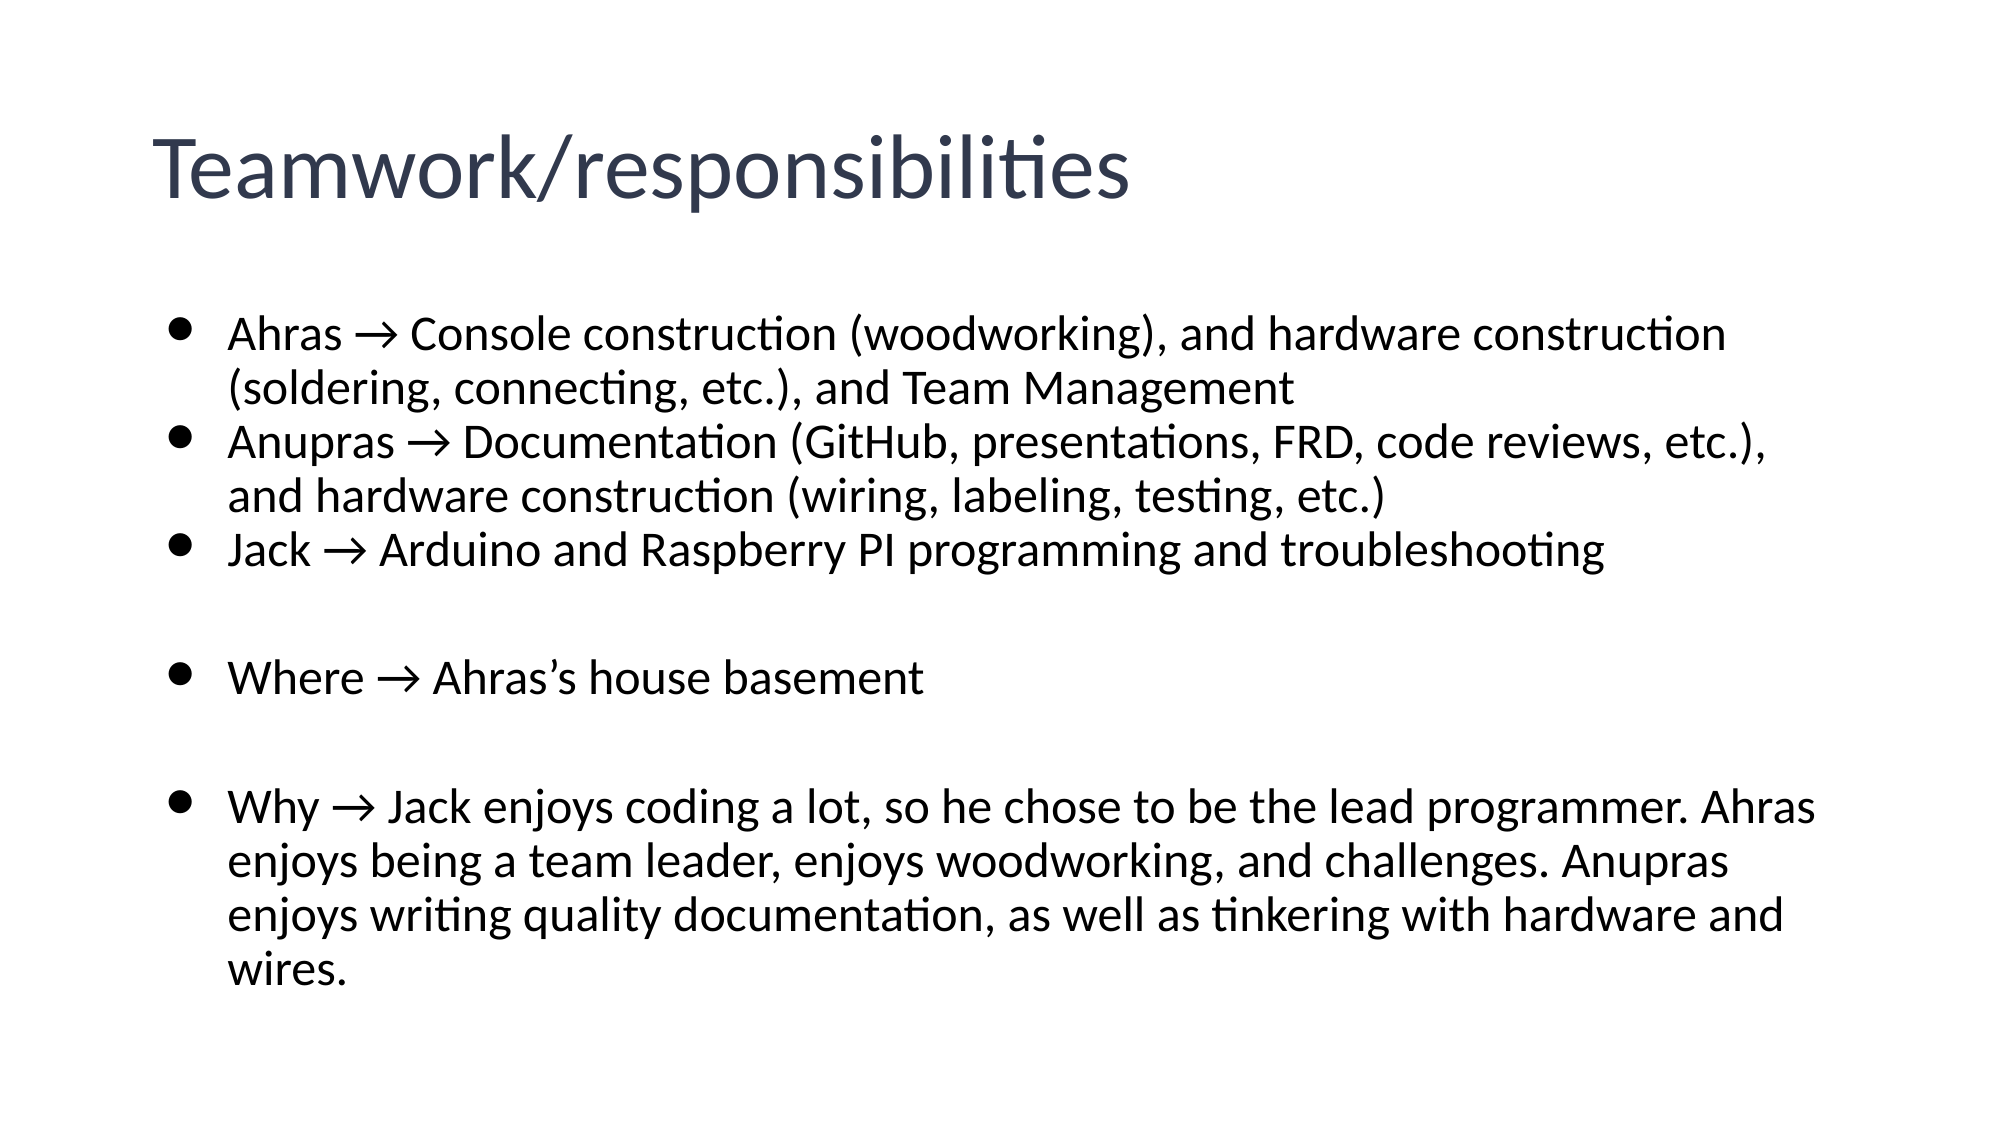

# Teamwork/responsibilities
Ahras → Console construction (woodworking), and hardware construction (soldering, connecting, etc.), and Team Management
Anupras → Documentation (GitHub, presentations, FRD, code reviews, etc.), and hardware construction (wiring, labeling, testing, etc.)
Jack → Arduino and Raspberry PI programming and troubleshooting

Where → Ahras’s house basement

Why → Jack enjoys coding a lot, so he chose to be the lead programmer. Ahras enjoys being a team leader, enjoys woodworking, and challenges. Anupras enjoys writing quality documentation, as well as tinkering with hardware and wires.